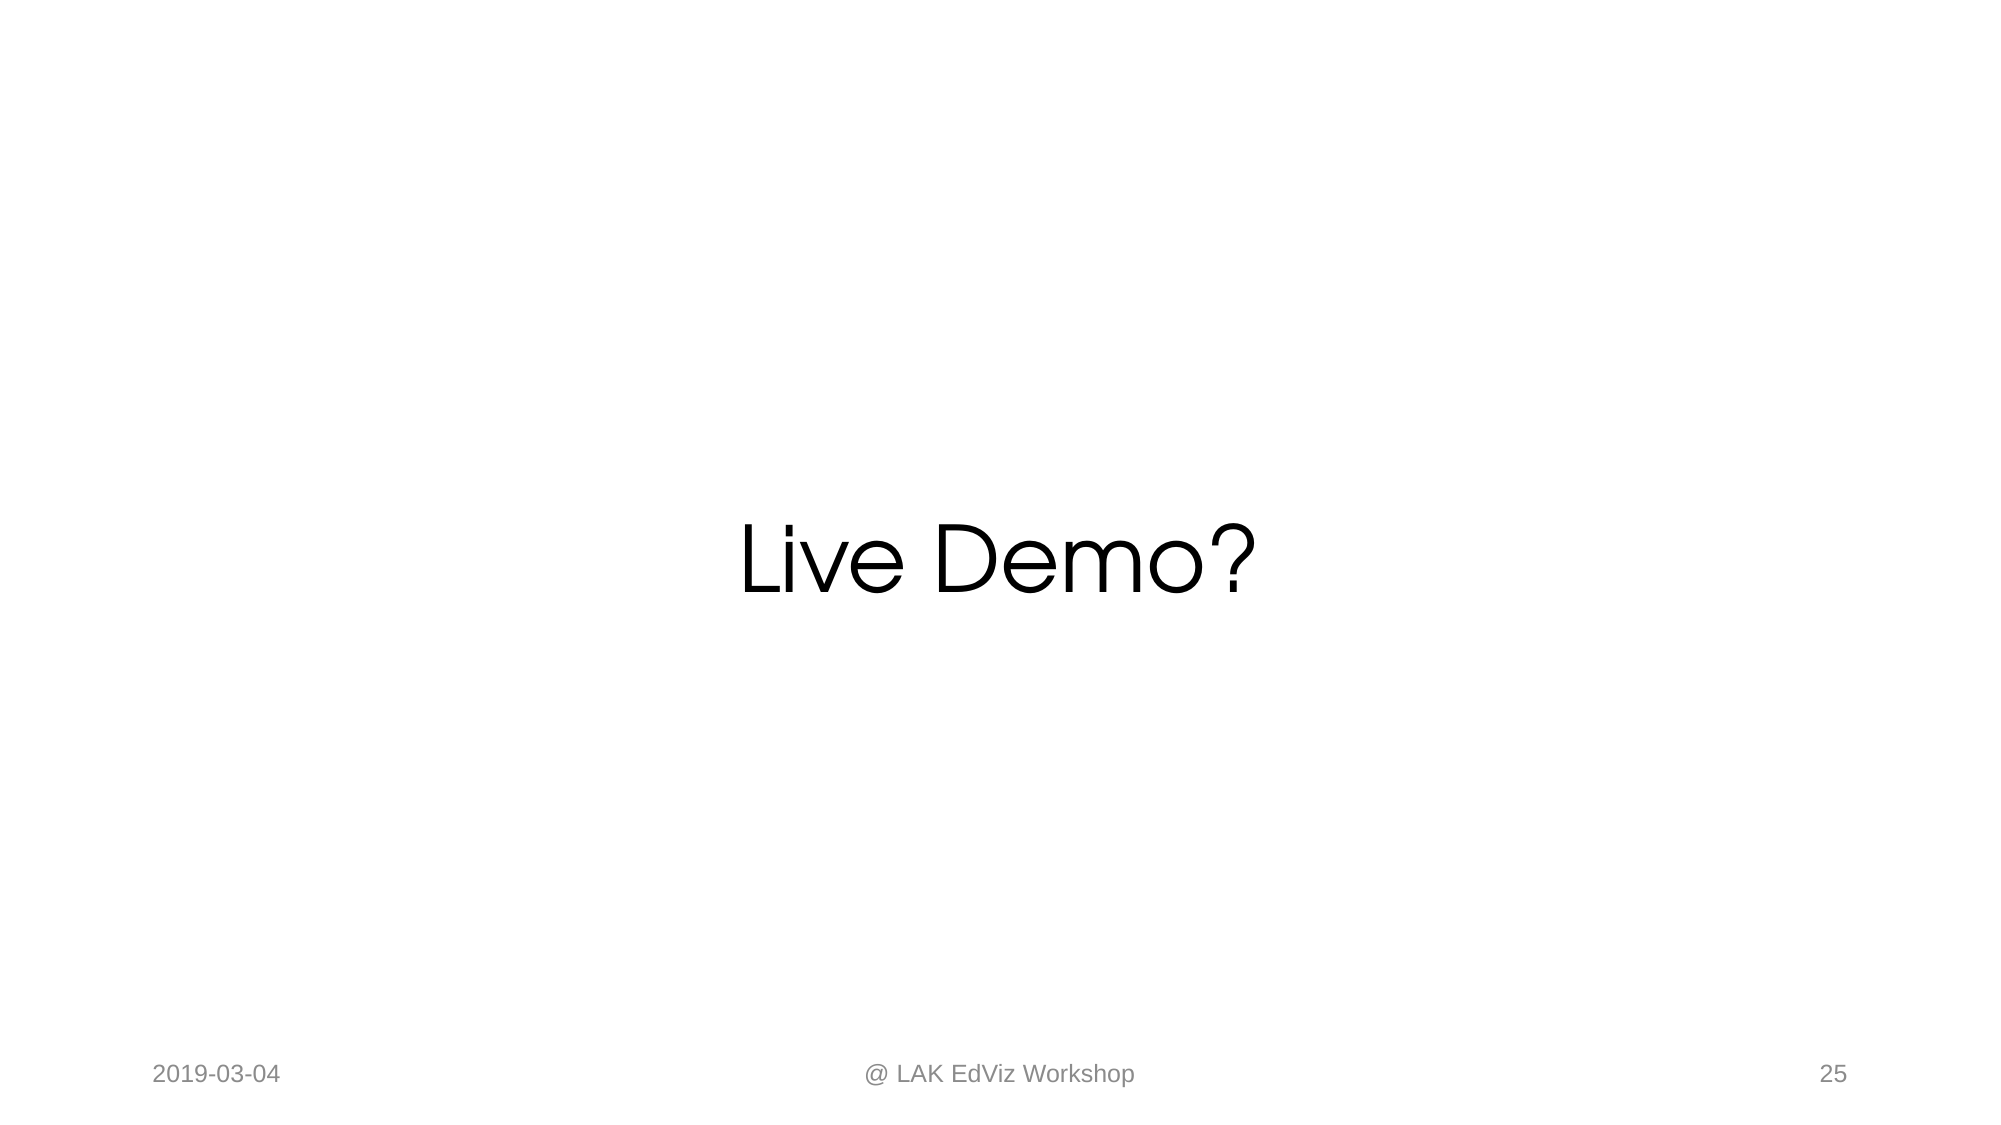

# Live Demo?

2019-03-04
@ LAK EdViz Workshop
25